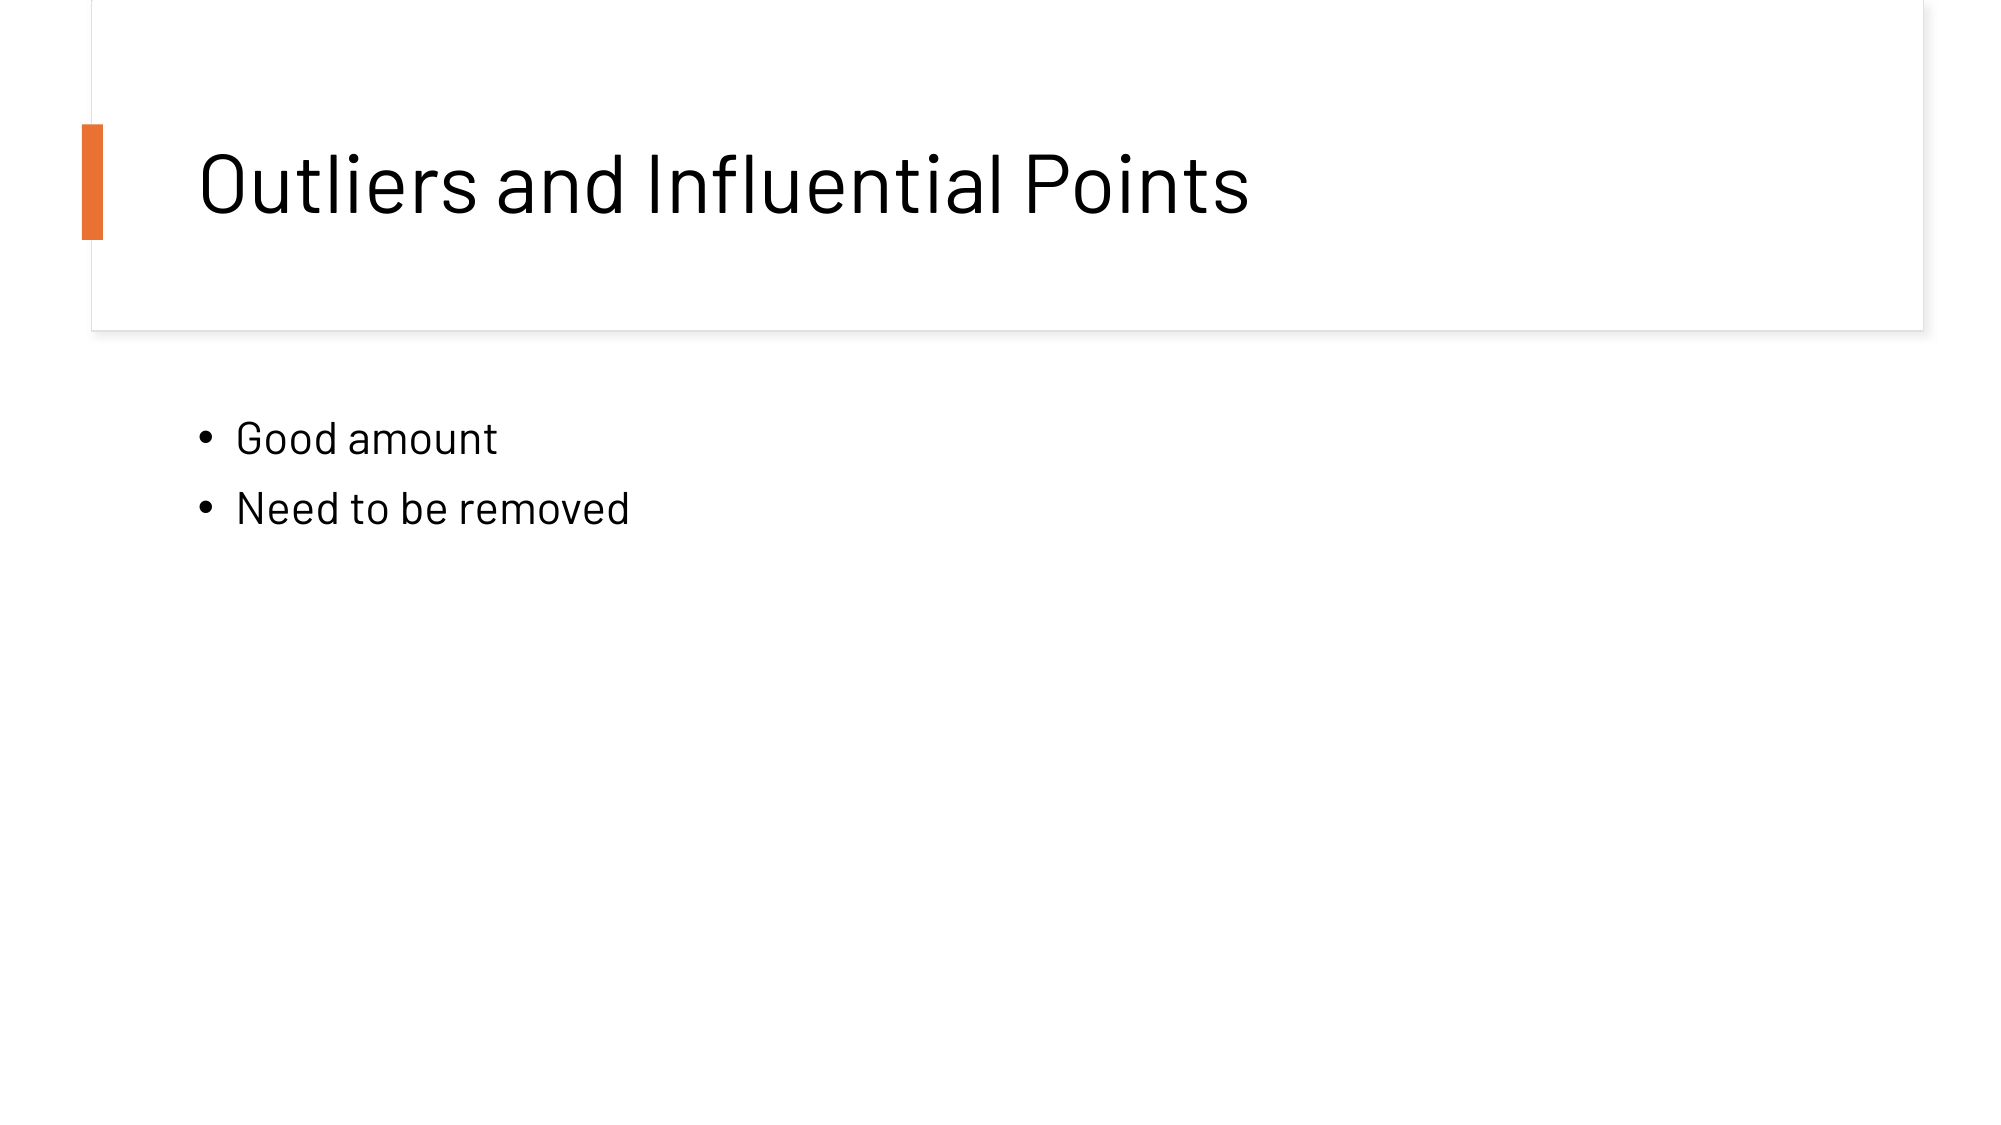

# Outliers and Influential Points

Good amount
Need to be removed